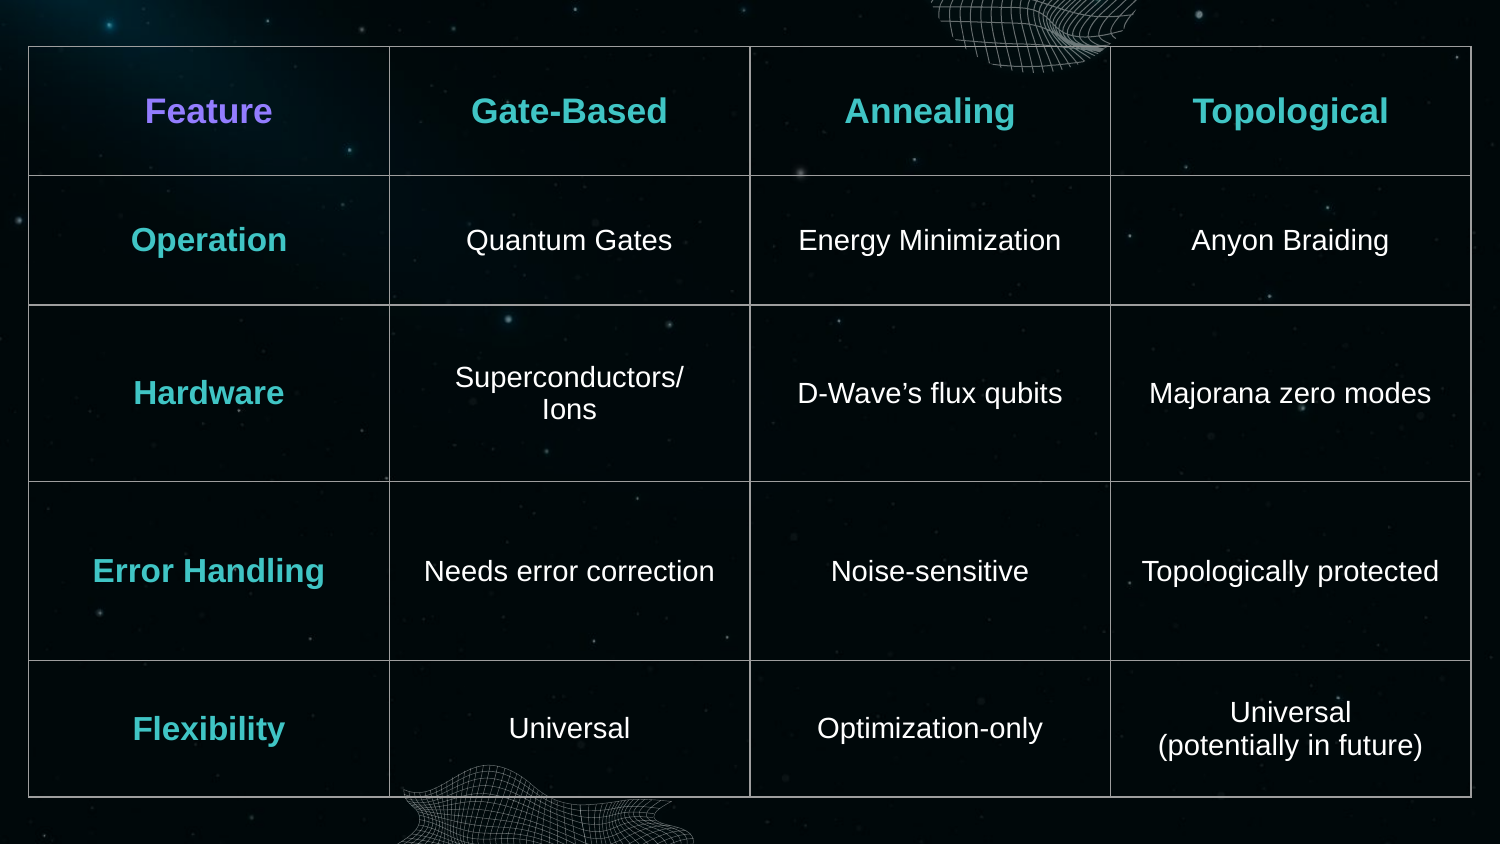

| Feature | Gate-Based | Annealing | Topological |
| --- | --- | --- | --- |
| Operation | Quantum Gates | Energy Minimization | Anyon Braiding |
| Hardware | Superconductors/ Ions | D-Wave’s flux qubits | Majorana zero modes |
| Error Handling | Needs error correction | Noise-sensitive | Topologically protected |
| Flexibility | Universal | Optimization-only | Universal (potentially in future) |